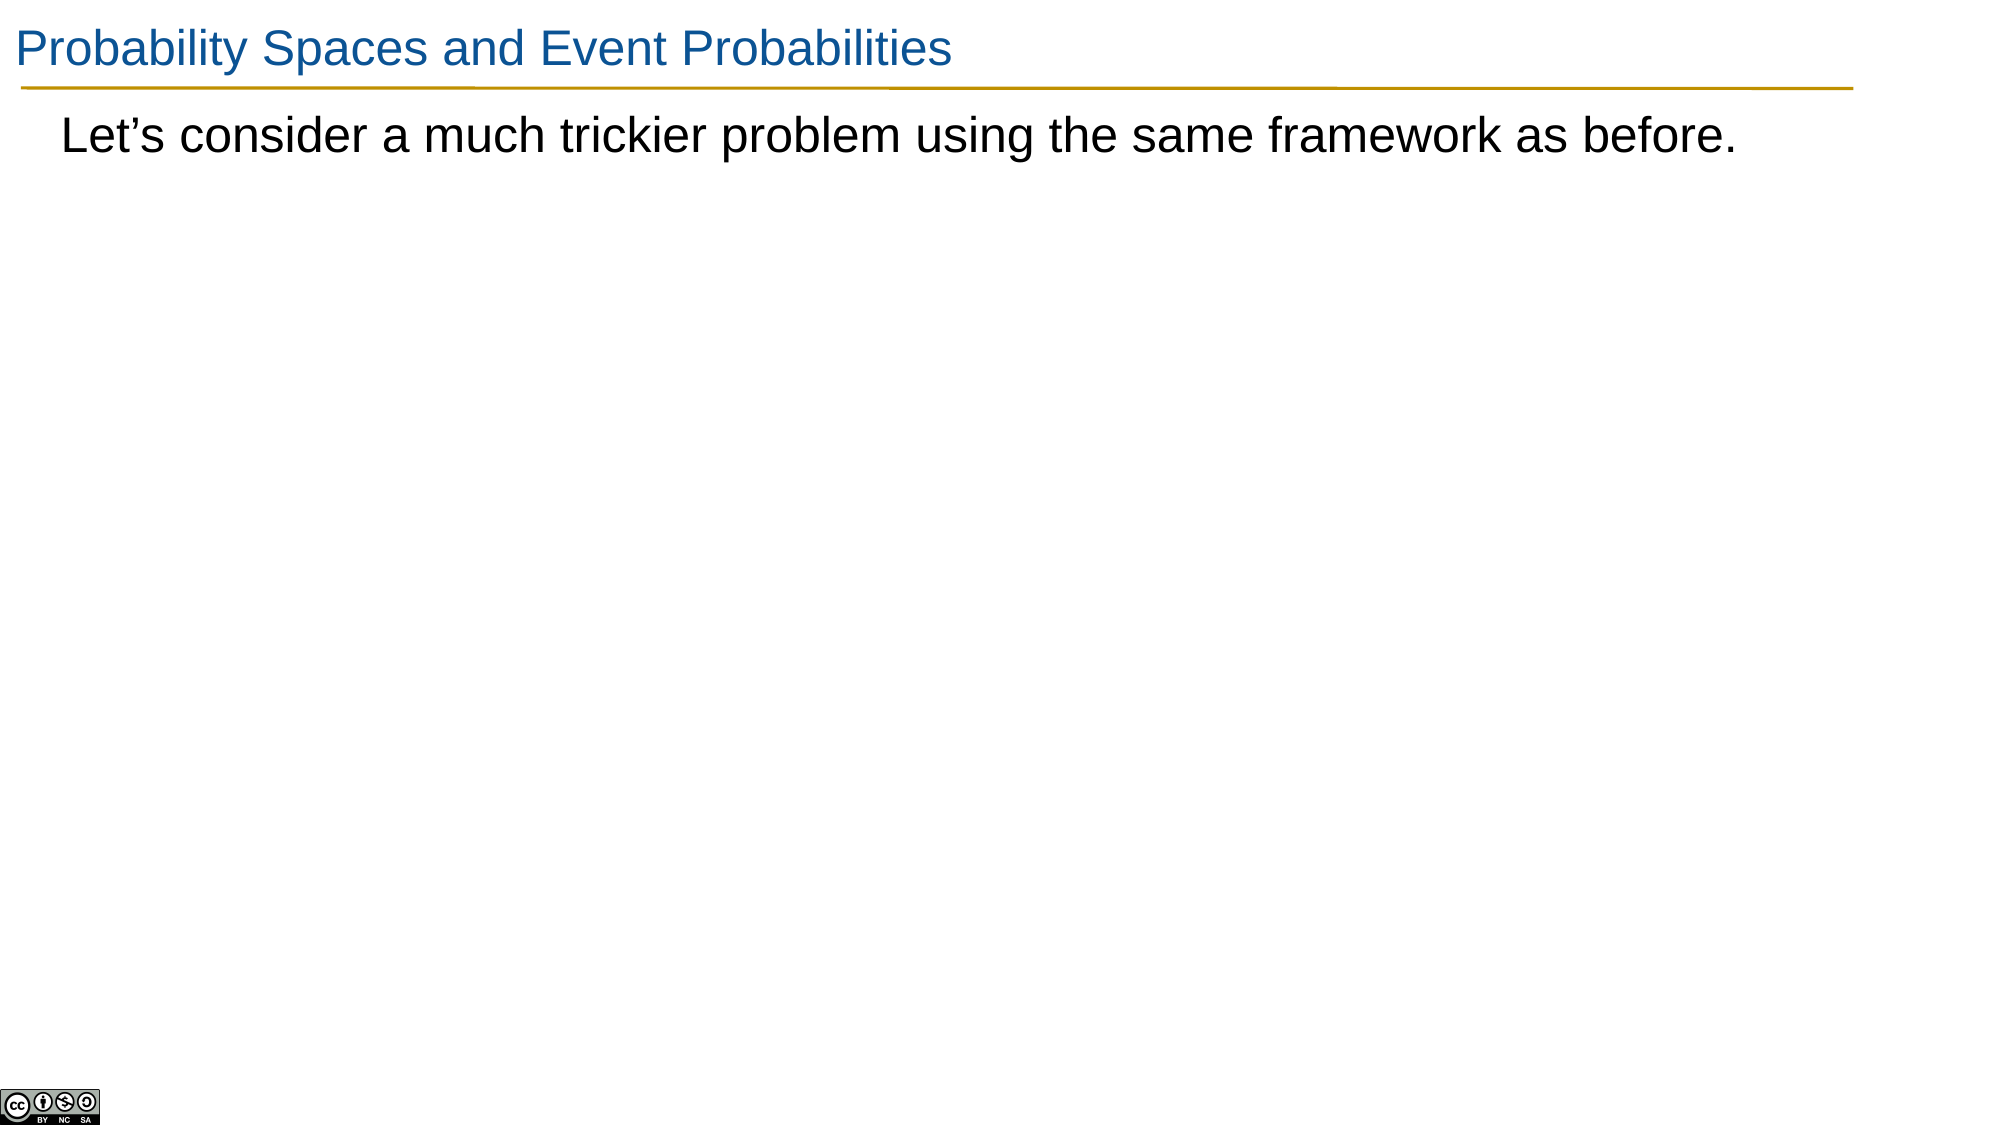

# Probability Spaces and Event Probabilities
Let’s consider a much trickier problem using the same framework as before.